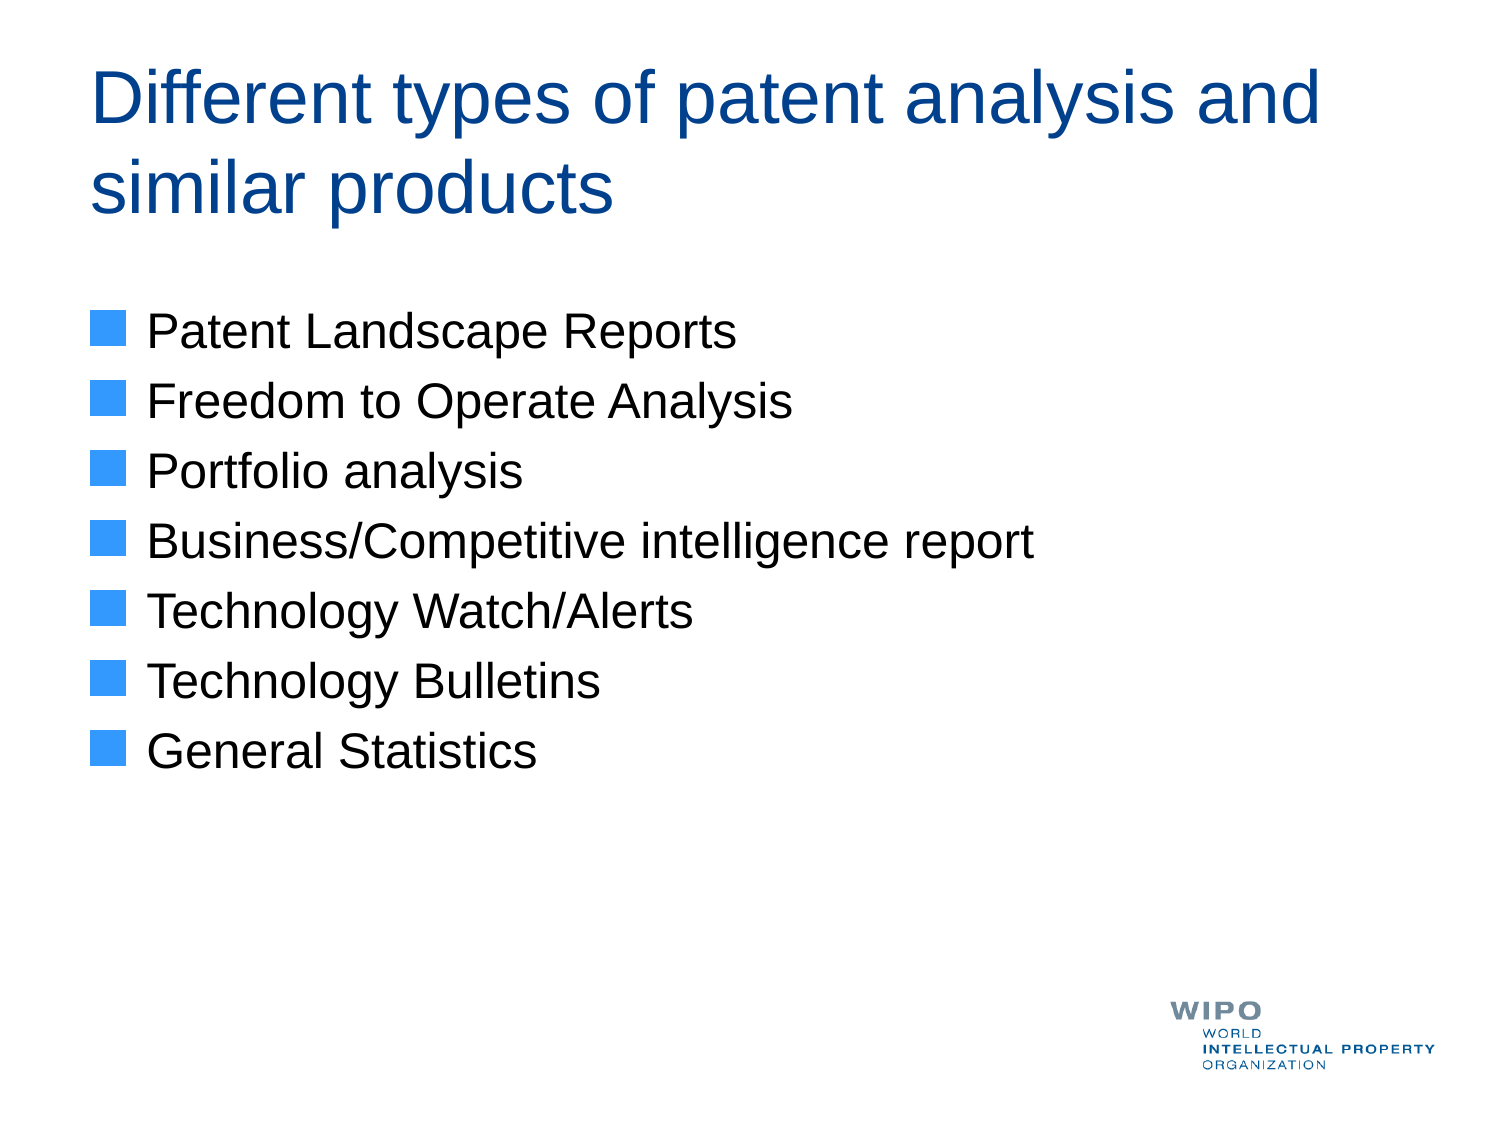

# Different types of patent analysis and similar products
Patent Landscape Reports
Freedom to Operate Analysis
Portfolio analysis
Business/Competitive intelligence report
Technology Watch/Alerts
Technology Bulletins
General Statistics